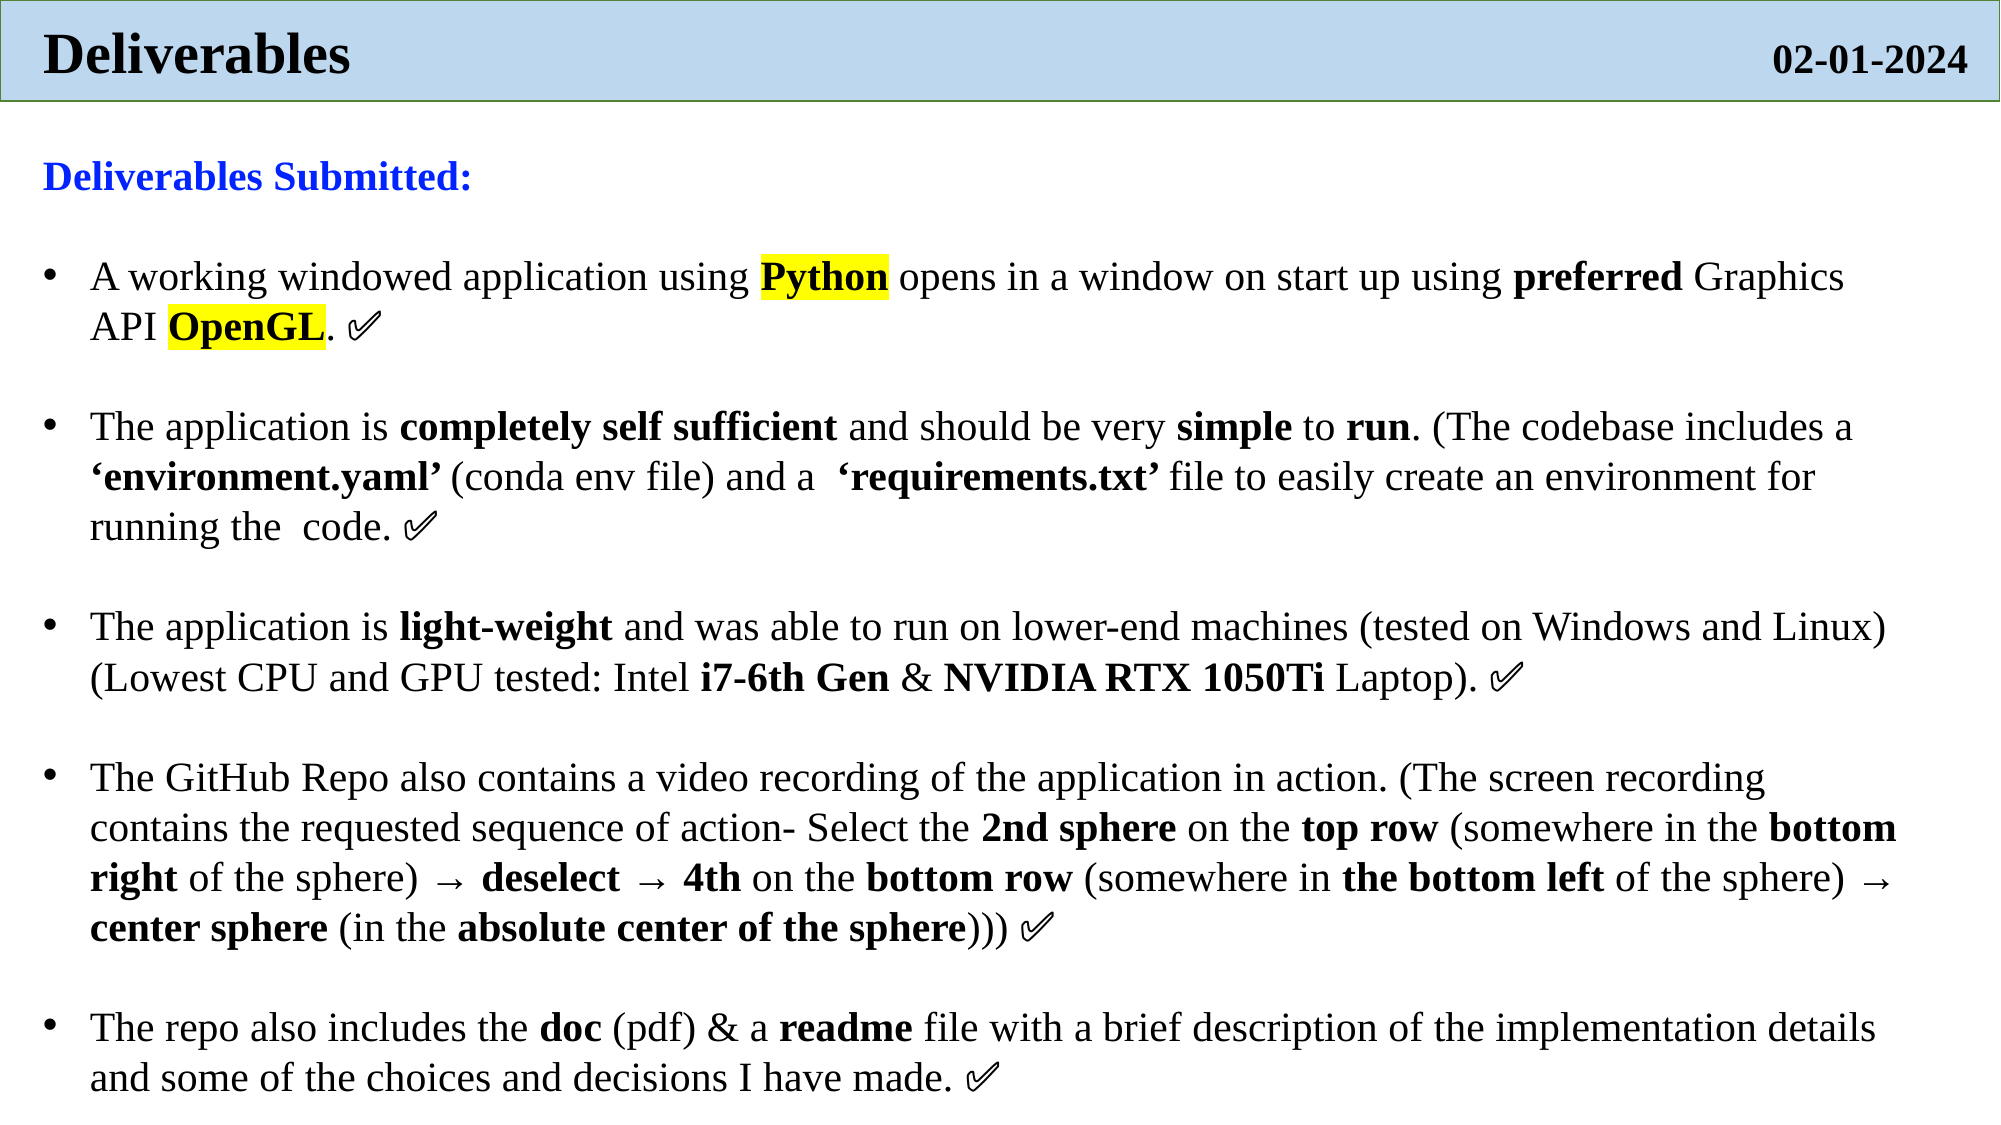

Deliverables                                                                                                  02-01-2024
Deliverables Submitted:

A working windowed application using Python opens in a window on start up using preferred Graphics API OpenGL. ✅

The application is completely self sufficient and should be very simple to run. (The codebase includes a ‘environment.yaml’ (conda env file) and a  ‘requirements.txt’ file to easily create an environment for running the  code. ✅

The application is light-weight and was able to run on lower-end machines (tested on Windows and Linux) (Lowest CPU and GPU tested: Intel i7-6th Gen & NVIDIA RTX 1050Ti Laptop). ✅

The GitHub Repo also contains a video recording of the application in action. (The screen recording contains the requested sequence of action- Select the 2nd sphere on the top row (somewhere in the bottom right of the sphere) → deselect → 4th on the bottom row (somewhere in the bottom left of the sphere) → center sphere (in the absolute center of the sphere))) ✅

The repo also includes the doc (pdf) & a readme file with a brief description of the implementation details and some of the choices and decisions I have made. ✅